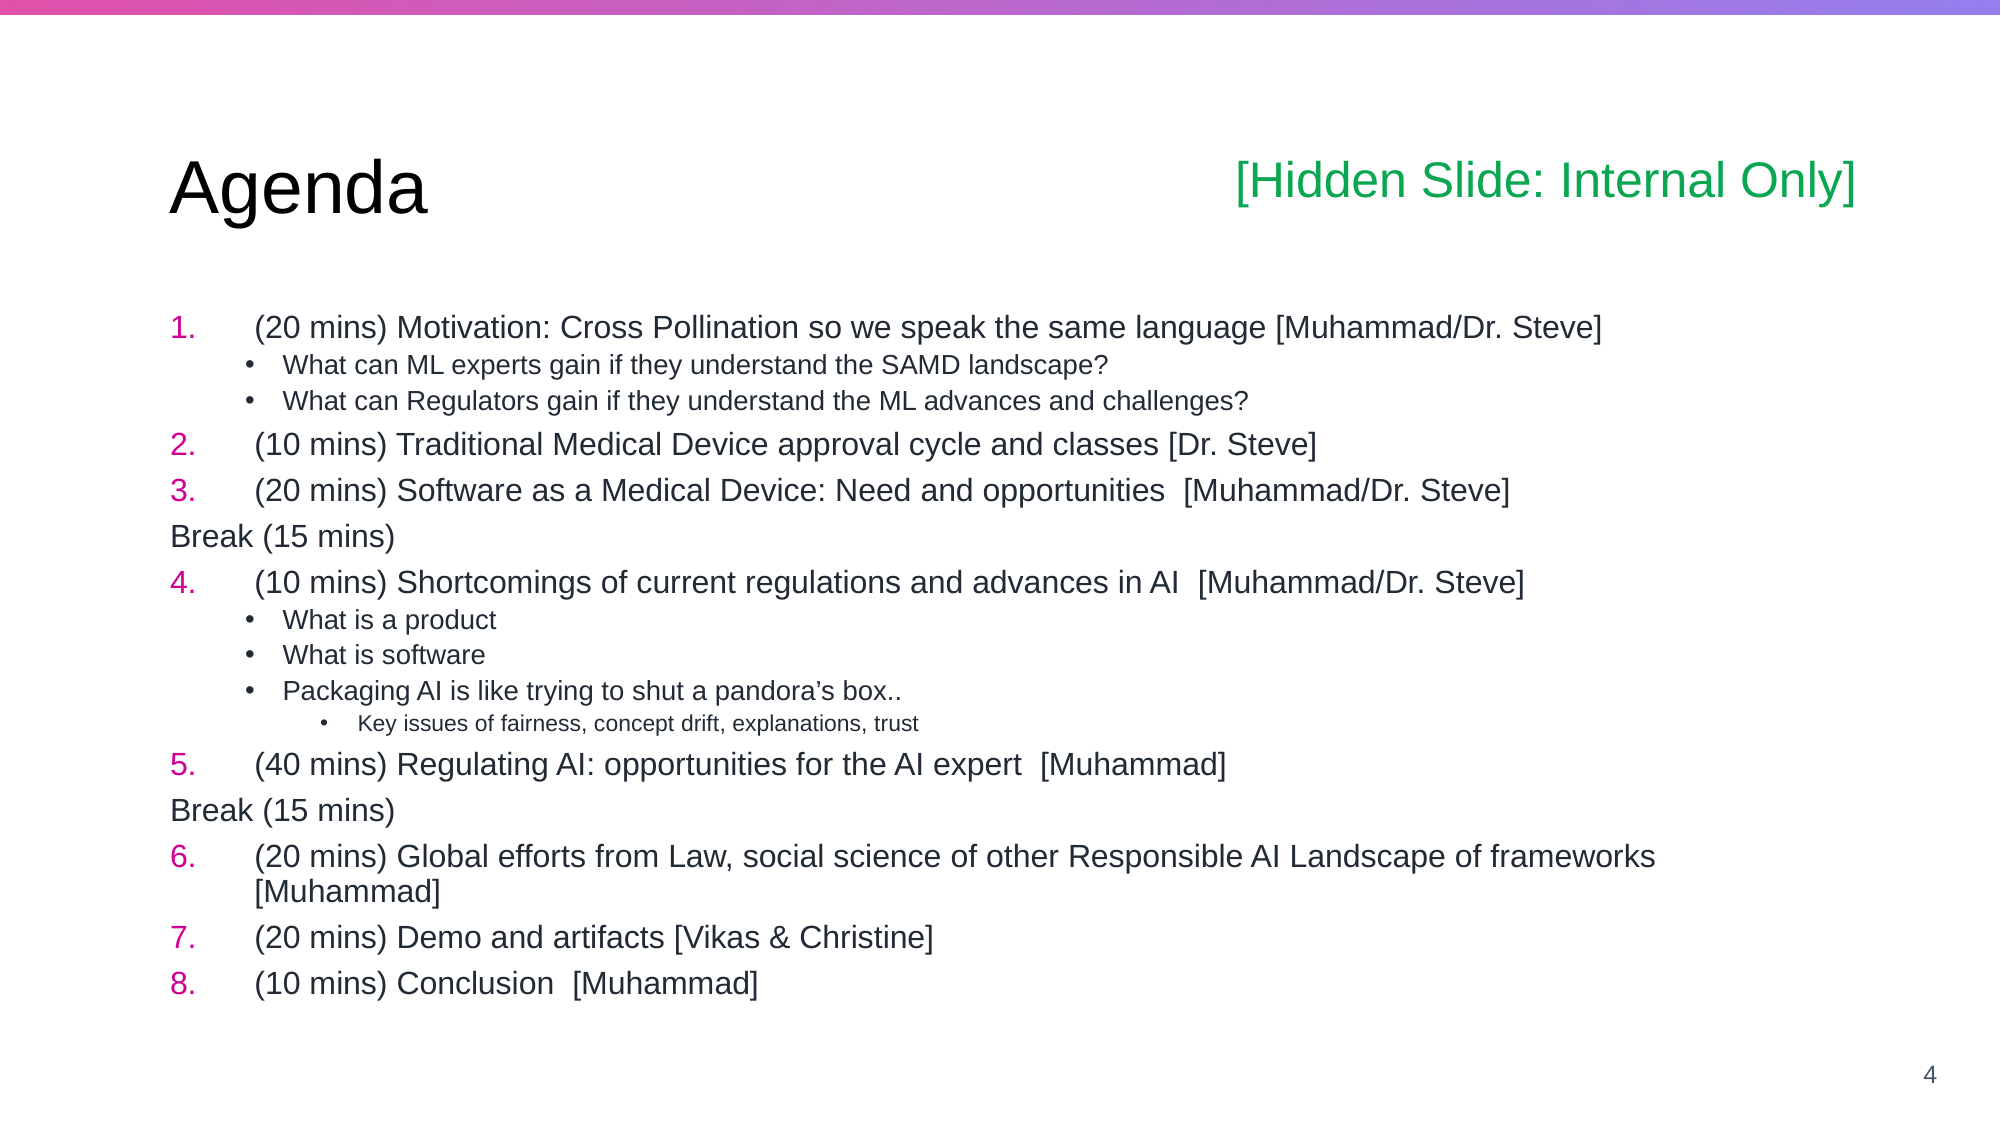

[Hidden Slide: Internal Only]
(20 mins) Motivation: Cross Pollination so we speak the same language [Muhammad/Dr. Steve]
What can ML experts gain if they understand the SAMD landscape?
What can Regulators gain if they understand the ML advances and challenges?
(10 mins) Traditional Medical Device approval cycle and classes [Dr. Steve]
(20 mins) Software as a Medical Device: Need and opportunities  [Muhammad/Dr. Steve]
Break (15 mins)
(10 mins) Shortcomings of current regulations and advances in AI  [Muhammad/Dr. Steve]
What is a product
What is software
Packaging AI is like trying to shut a pandora’s box..
Key issues of fairness, concept drift, explanations, trust
(40 mins) Regulating AI: opportunities for the AI expert  [Muhammad]
Break (15 mins)
(20 mins) Global efforts from Law, social science of other Responsible AI Landscape of frameworks  [Muhammad]
(20 mins) Demo and artifacts [Vikas & Christine]
(10 mins) Conclusion  [Muhammad]